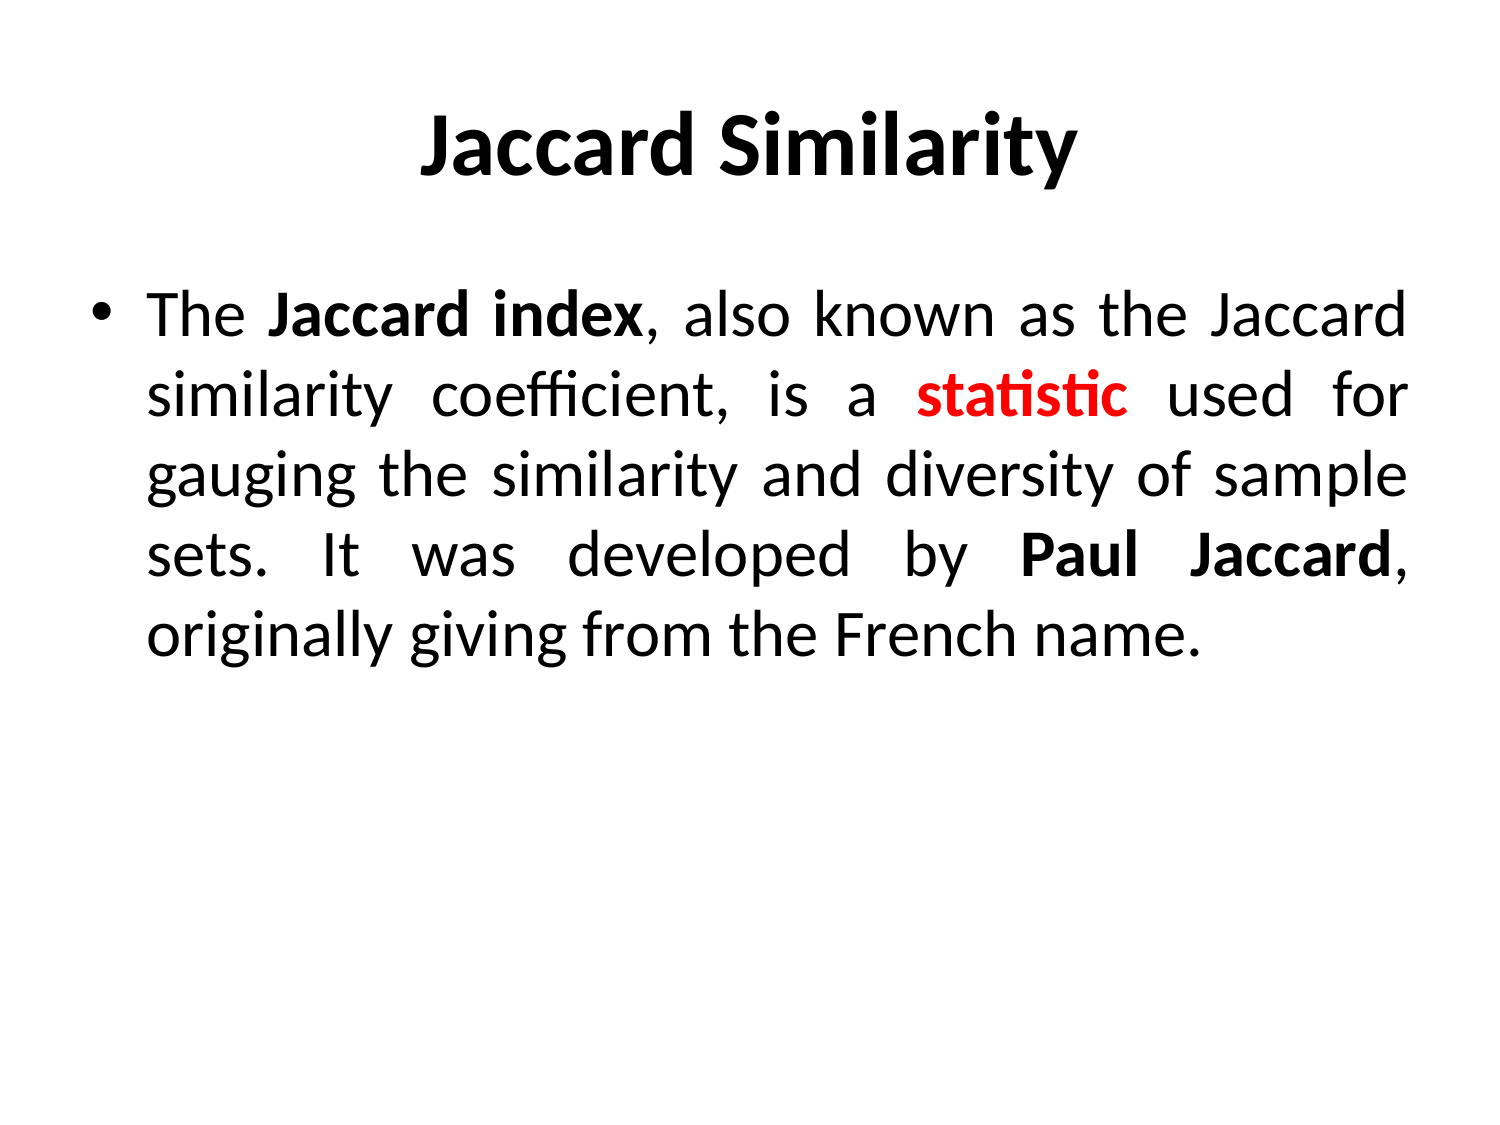

# Jaccard Similarity
The Jaccard index, also known as the Jaccard similarity coefficient, is a statistic used for gauging the similarity and diversity of sample sets. It was developed by Paul Jaccard, originally giving from the French name.